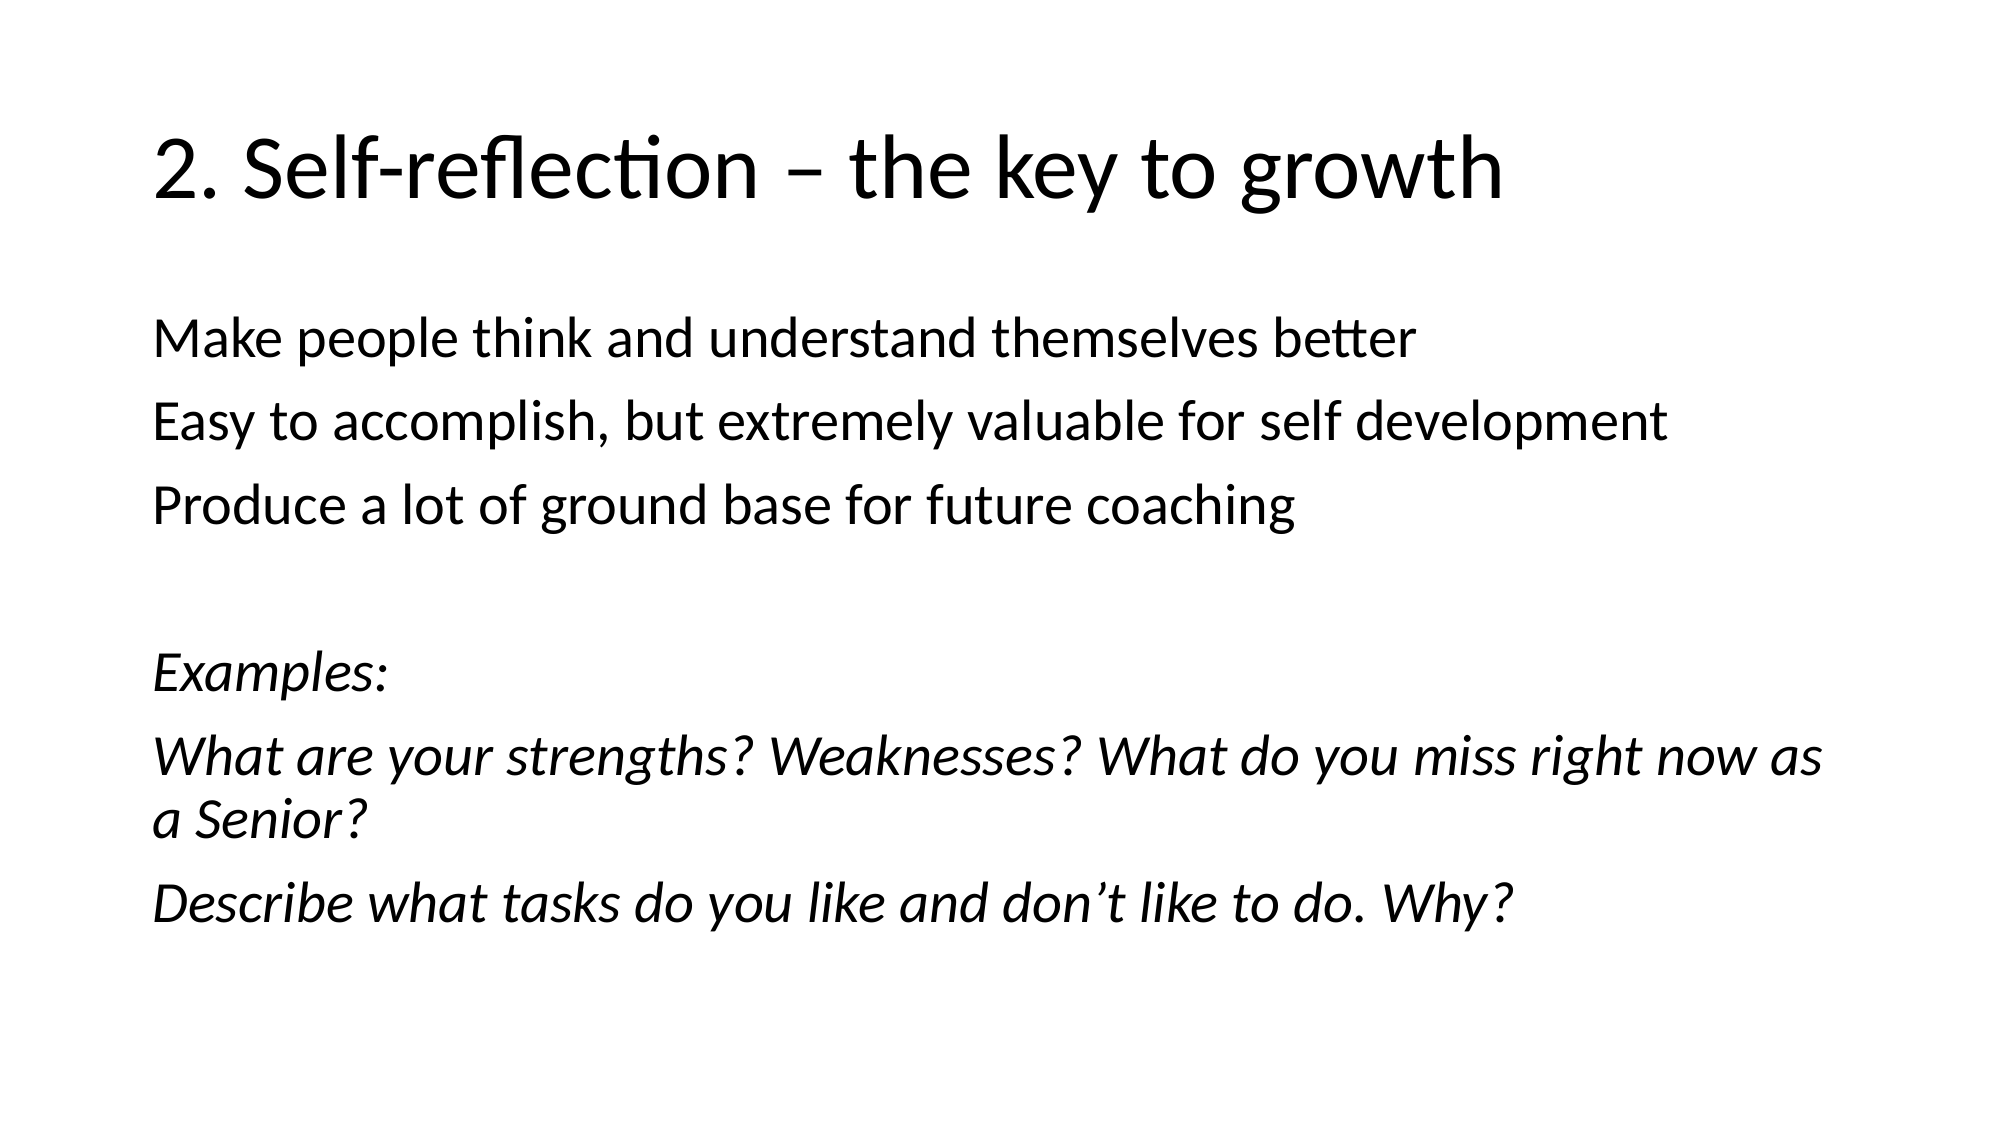

# 2. Self-reflection – the key to growth
Make people think and understand themselves better
Easy to accomplish, but extremely valuable for self development
Produce a lot of ground base for future coaching

Examples:
What are your strengths? Weaknesses? What do you miss right now as a Senior?
Describe what tasks do you like and don’t like to do. Why?